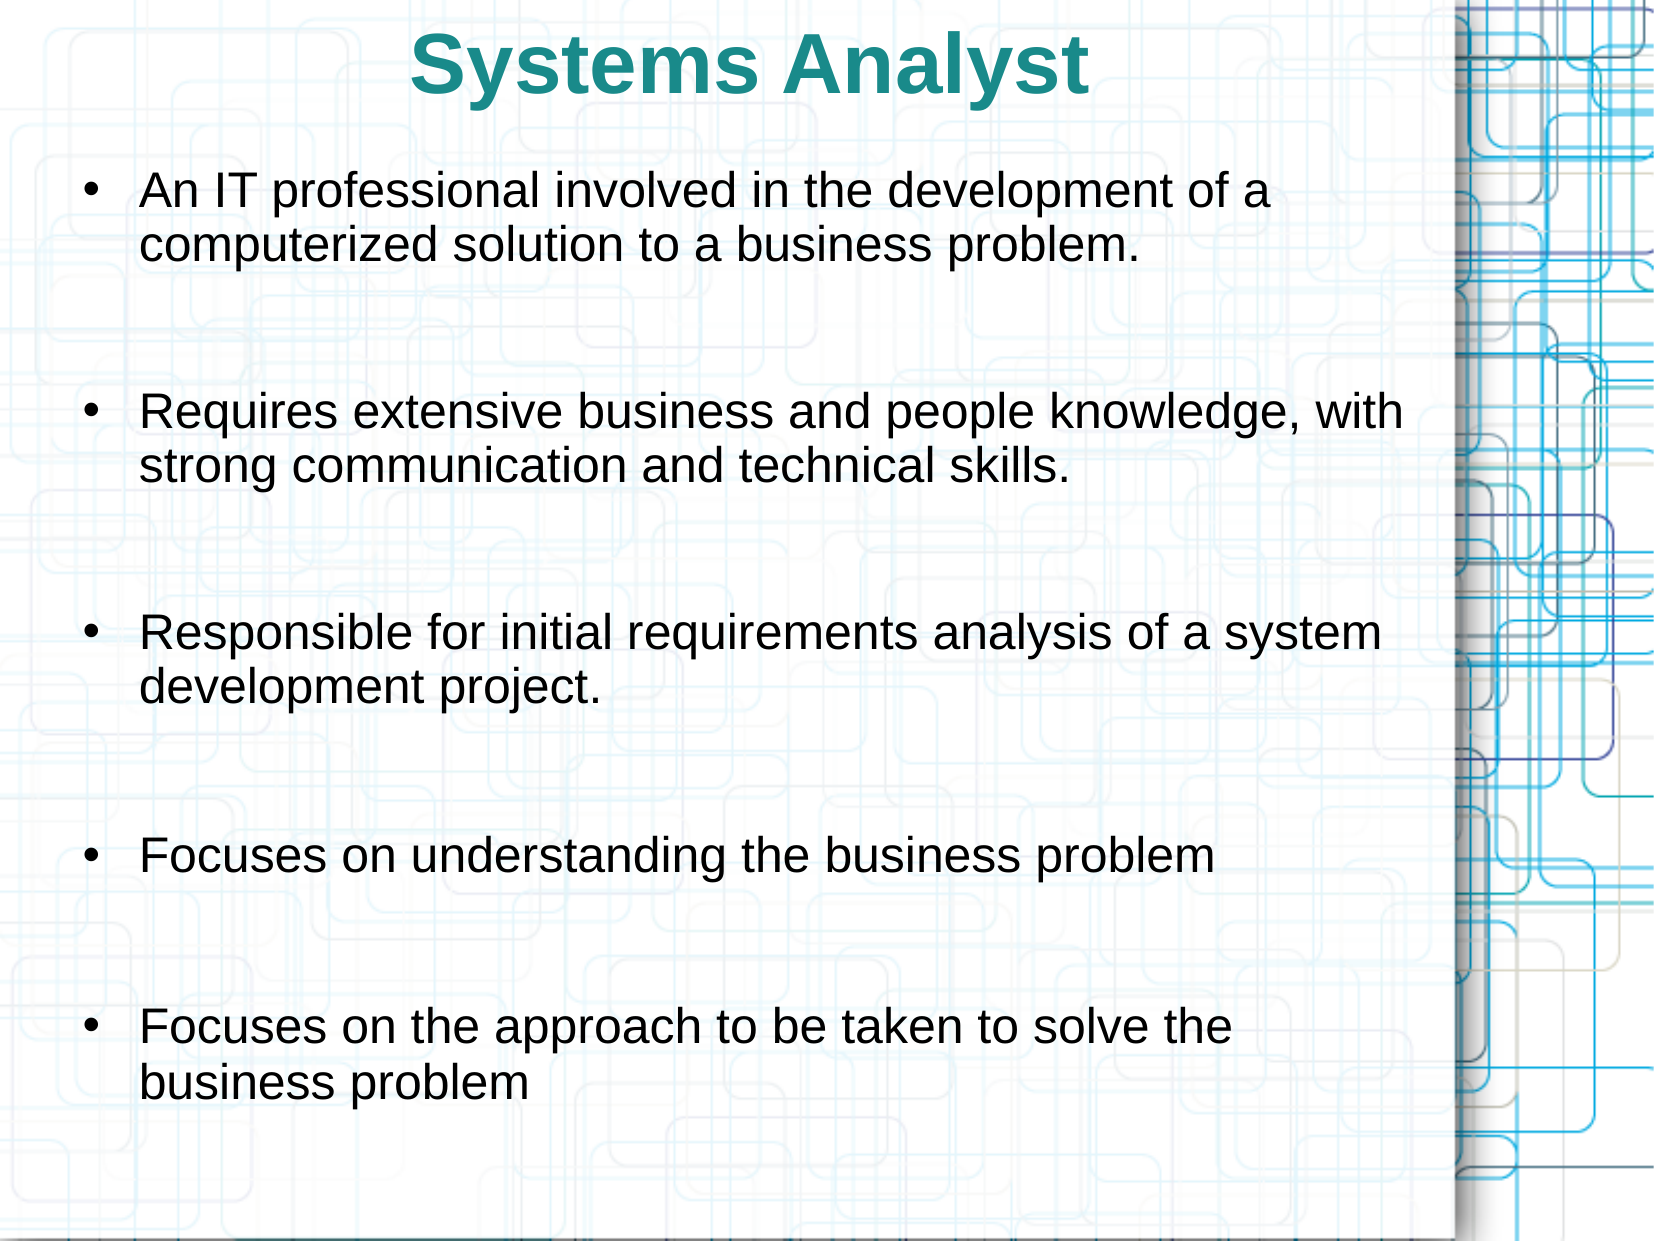

# Systems Analyst
An IT professional involved in the development of a computerized solution to a business problem.

Requires extensive business and people knowledge, with strong communication and technical skills.

Responsible for initial requirements analysis of a system development project.

Focuses on understanding the business problem

Focuses on the approach to be taken to solve the business problem